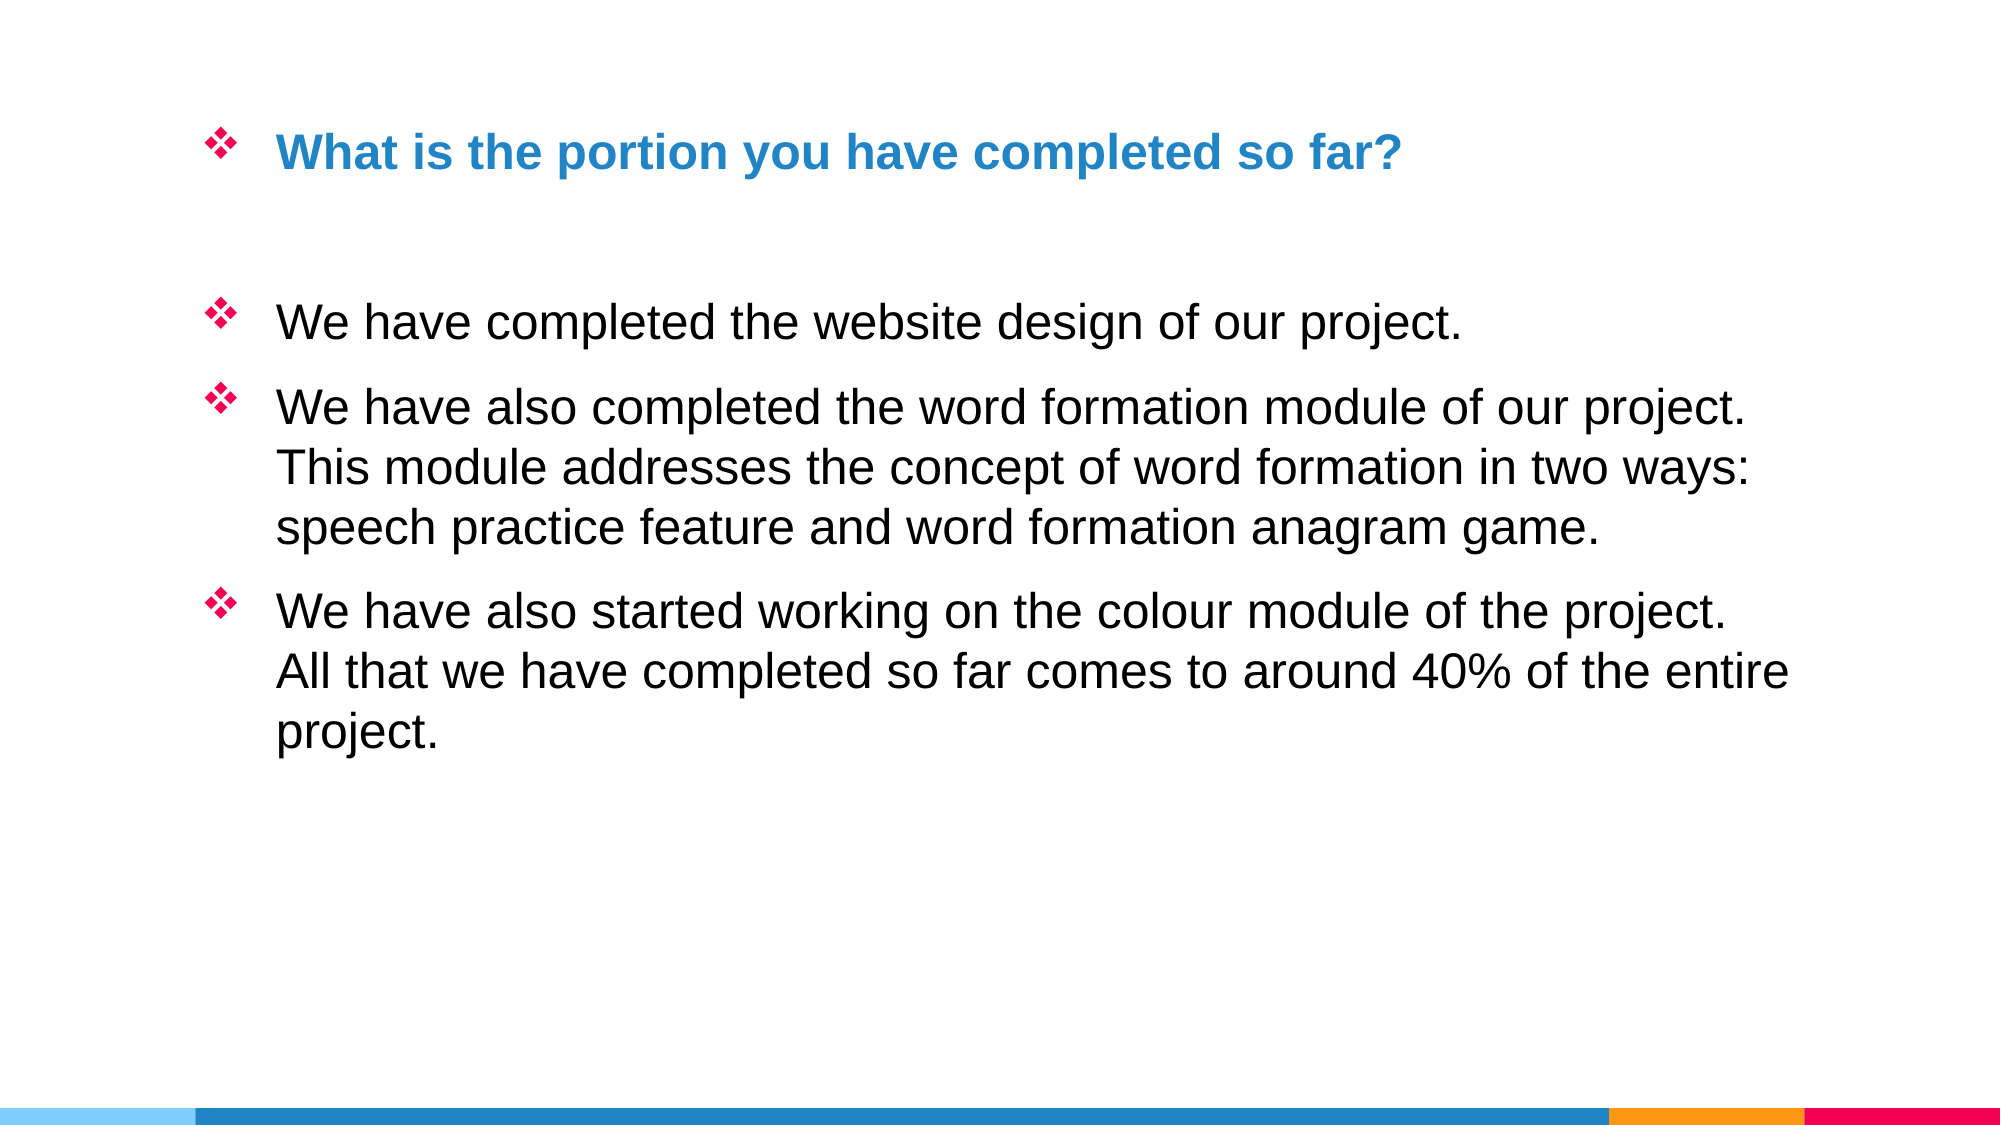

# What is the portion you have completed so far?
We have completed the website design of our project.
We have also completed the word formation module of our project. This module addresses the concept of word formation in two ways: speech practice feature and word formation anagram game.
We have also started working on the colour module of the project. All that we have completed so far comes to around 40% of the entire project.